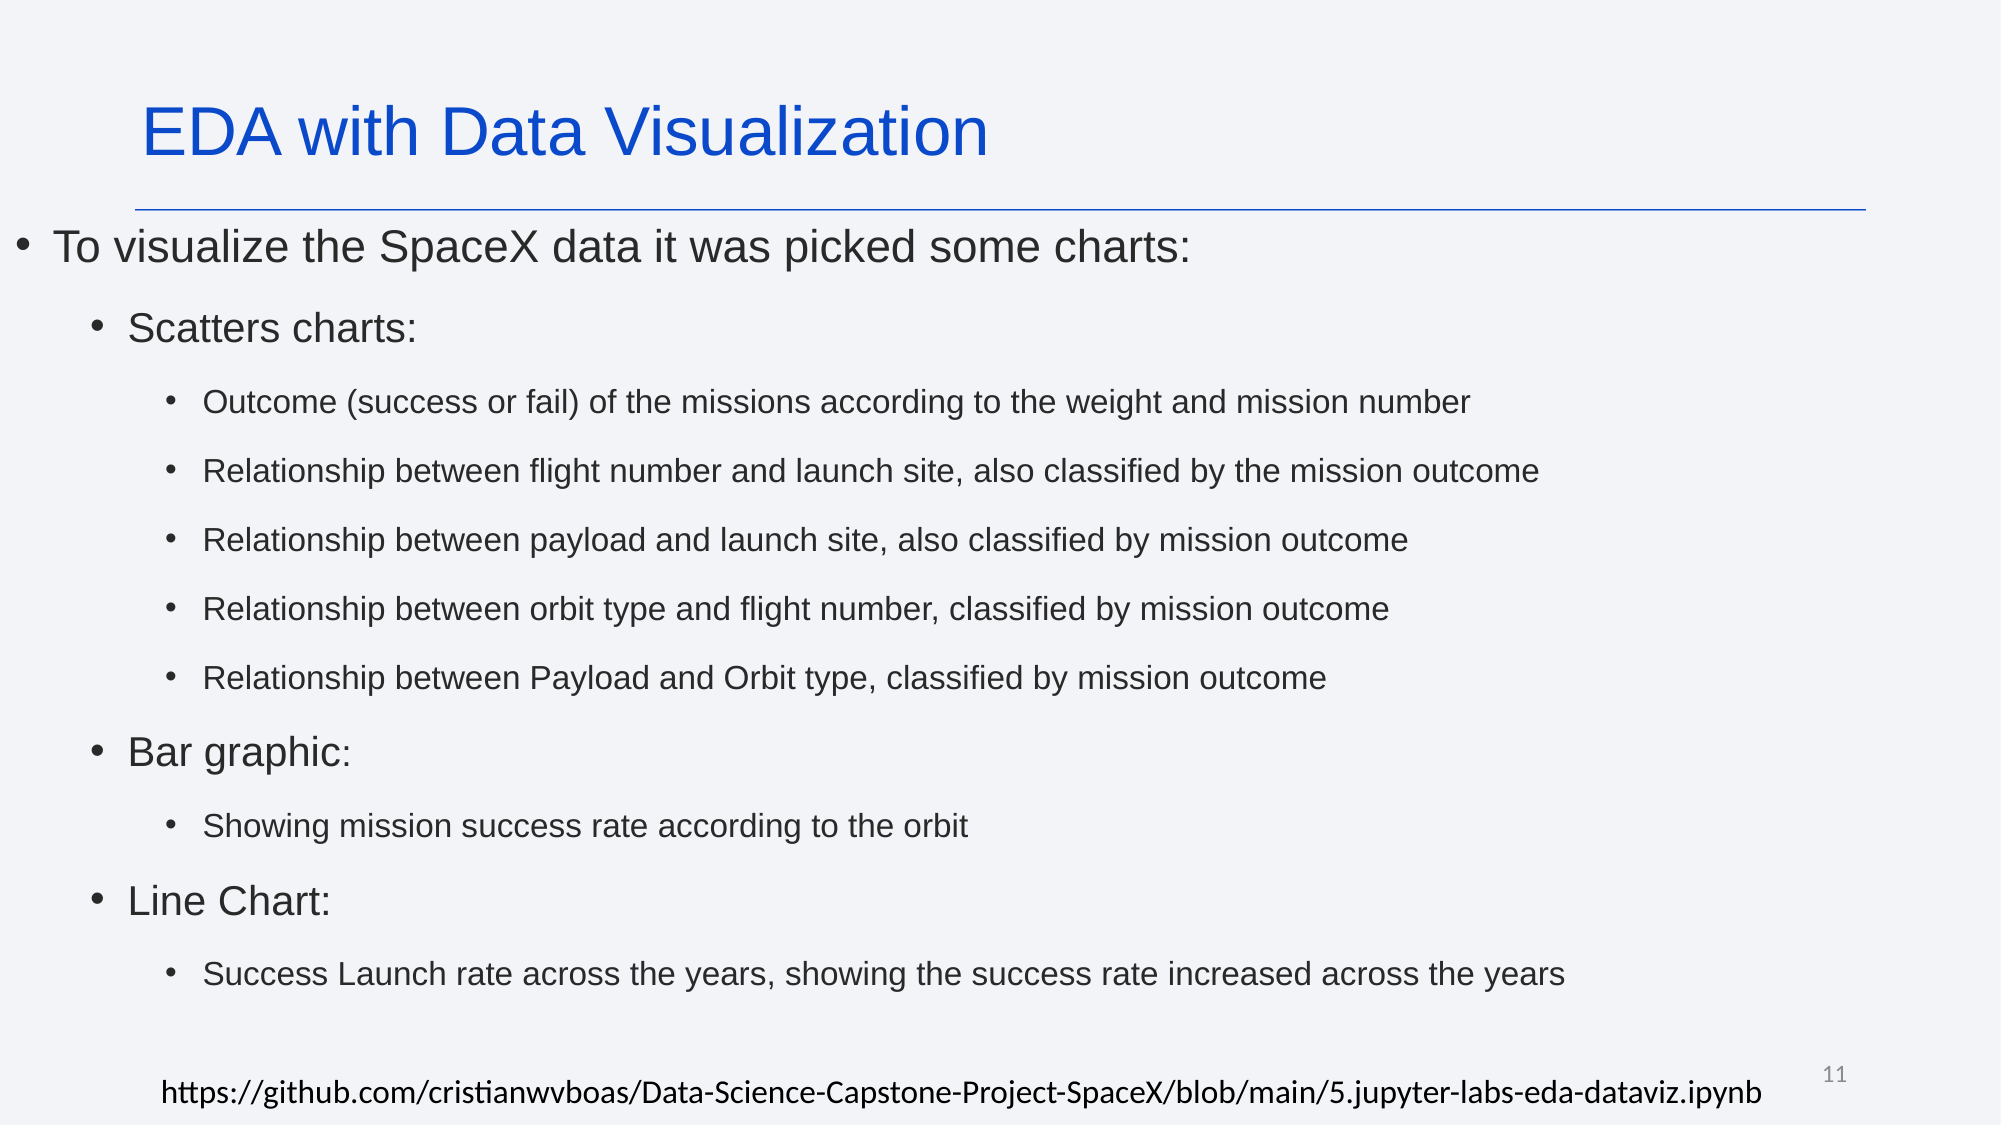

EDA with Data Visualization
To visualize the SpaceX data it was picked some charts:
Scatters charts:
Outcome (success or fail) of the missions according to the weight and mission number
Relationship between flight number and launch site, also classified by the mission outcome
Relationship between payload and launch site, also classified by mission outcome
Relationship between orbit type and flight number, classified by mission outcome
Relationship between Payload and Orbit type, classified by mission outcome
Bar graphic:
Showing mission success rate according to the orbit
Line Chart:
Success Launch rate across the years, showing the success rate increased across the years
11
https://github.com/cristianwvboas/Data-Science-Capstone-Project-SpaceX/blob/main/5.jupyter-labs-eda-dataviz.ipynb